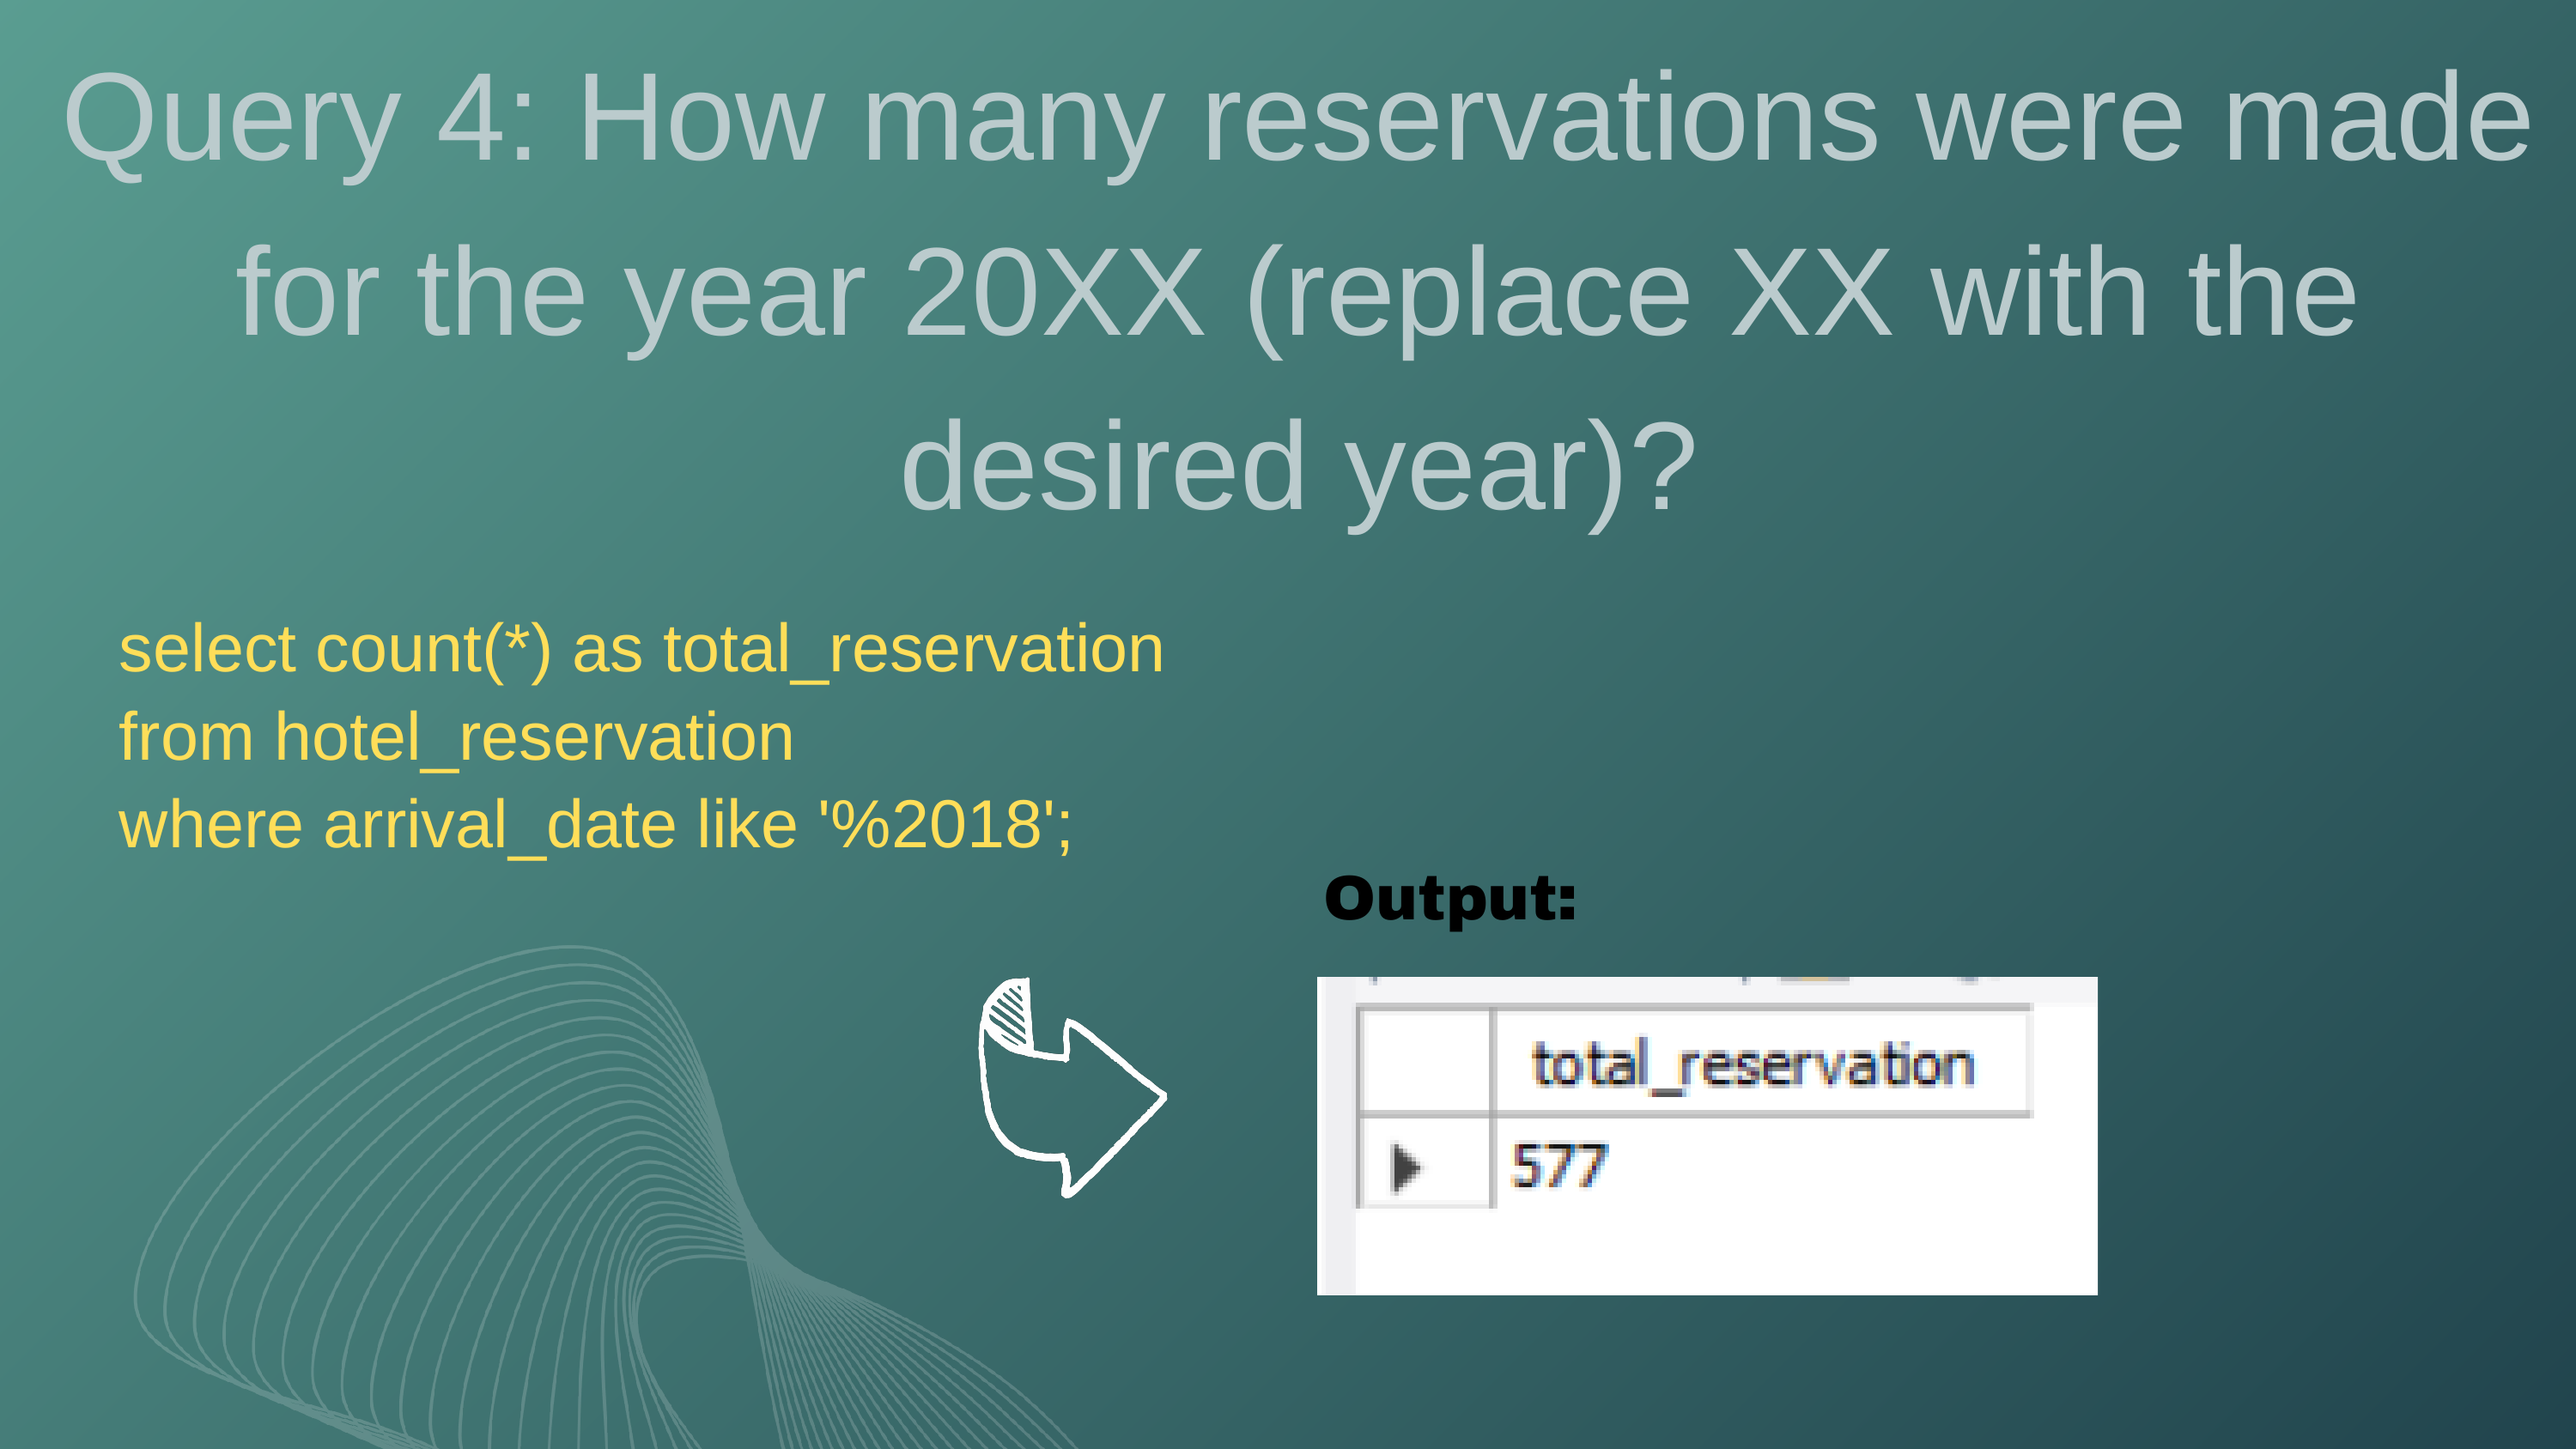

Query 4: How many reservations were made for the year 20XX (replace XX with the desired year)?
select count(*) as total_reservation
from hotel_reservation
where arrival_date like '%2018';
Output: